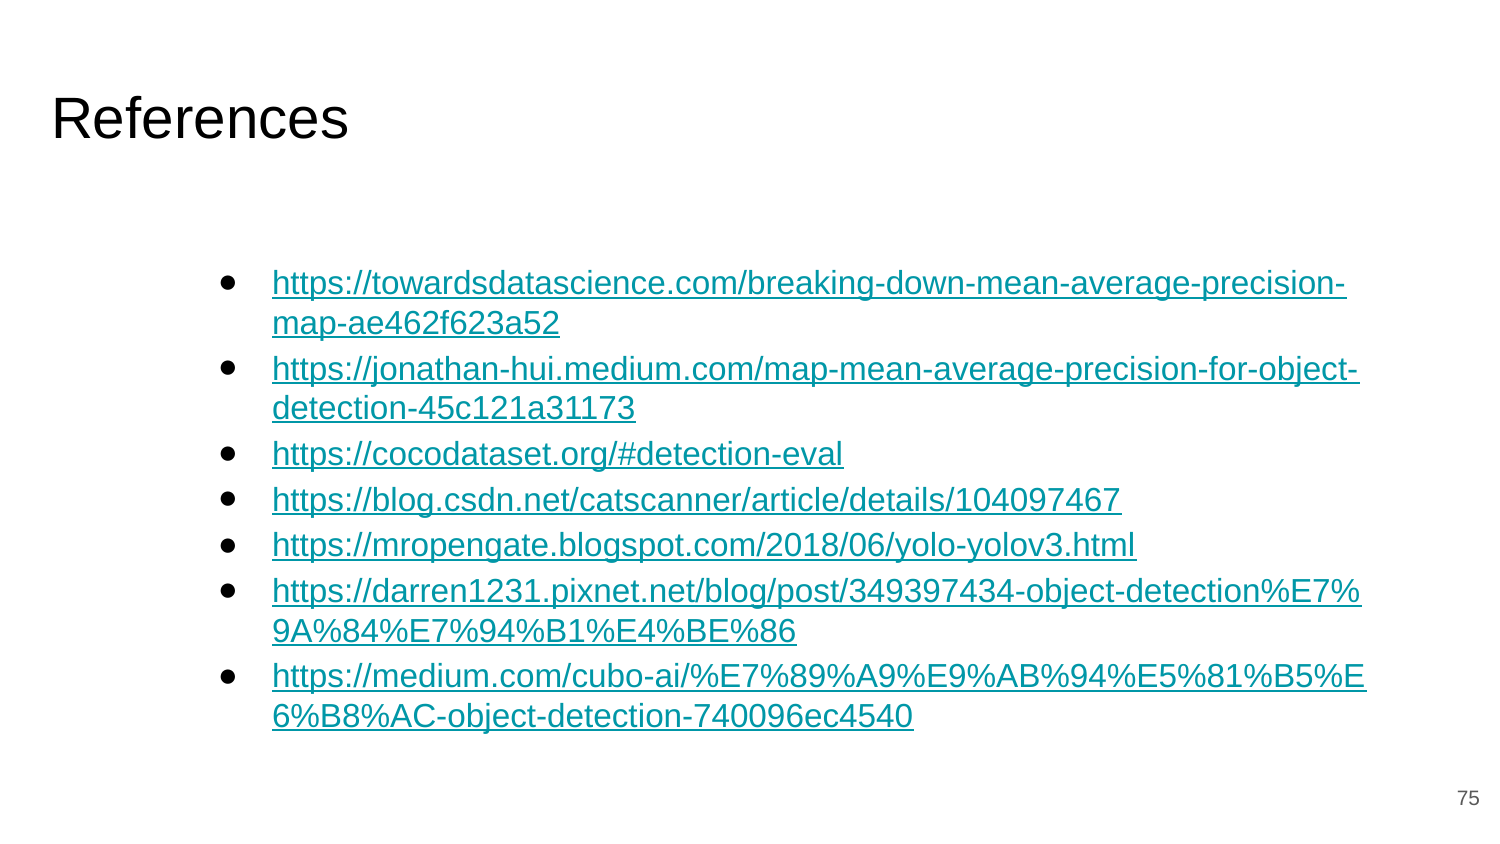

# References
https://towardsdatascience.com/breaking-down-mean-average-precision-map-ae462f623a52
https://jonathan-hui.medium.com/map-mean-average-precision-for-object-detection-45c121a31173
https://cocodataset.org/#detection-eval
https://blog.csdn.net/catscanner/article/details/104097467
https://mropengate.blogspot.com/2018/06/yolo-yolov3.html
https://darren1231.pixnet.net/blog/post/349397434-object-detection%E7%9A%84%E7%94%B1%E4%BE%86
https://medium.com/cubo-ai/%E7%89%A9%E9%AB%94%E5%81%B5%E6%B8%AC-object-detection-740096ec4540
75